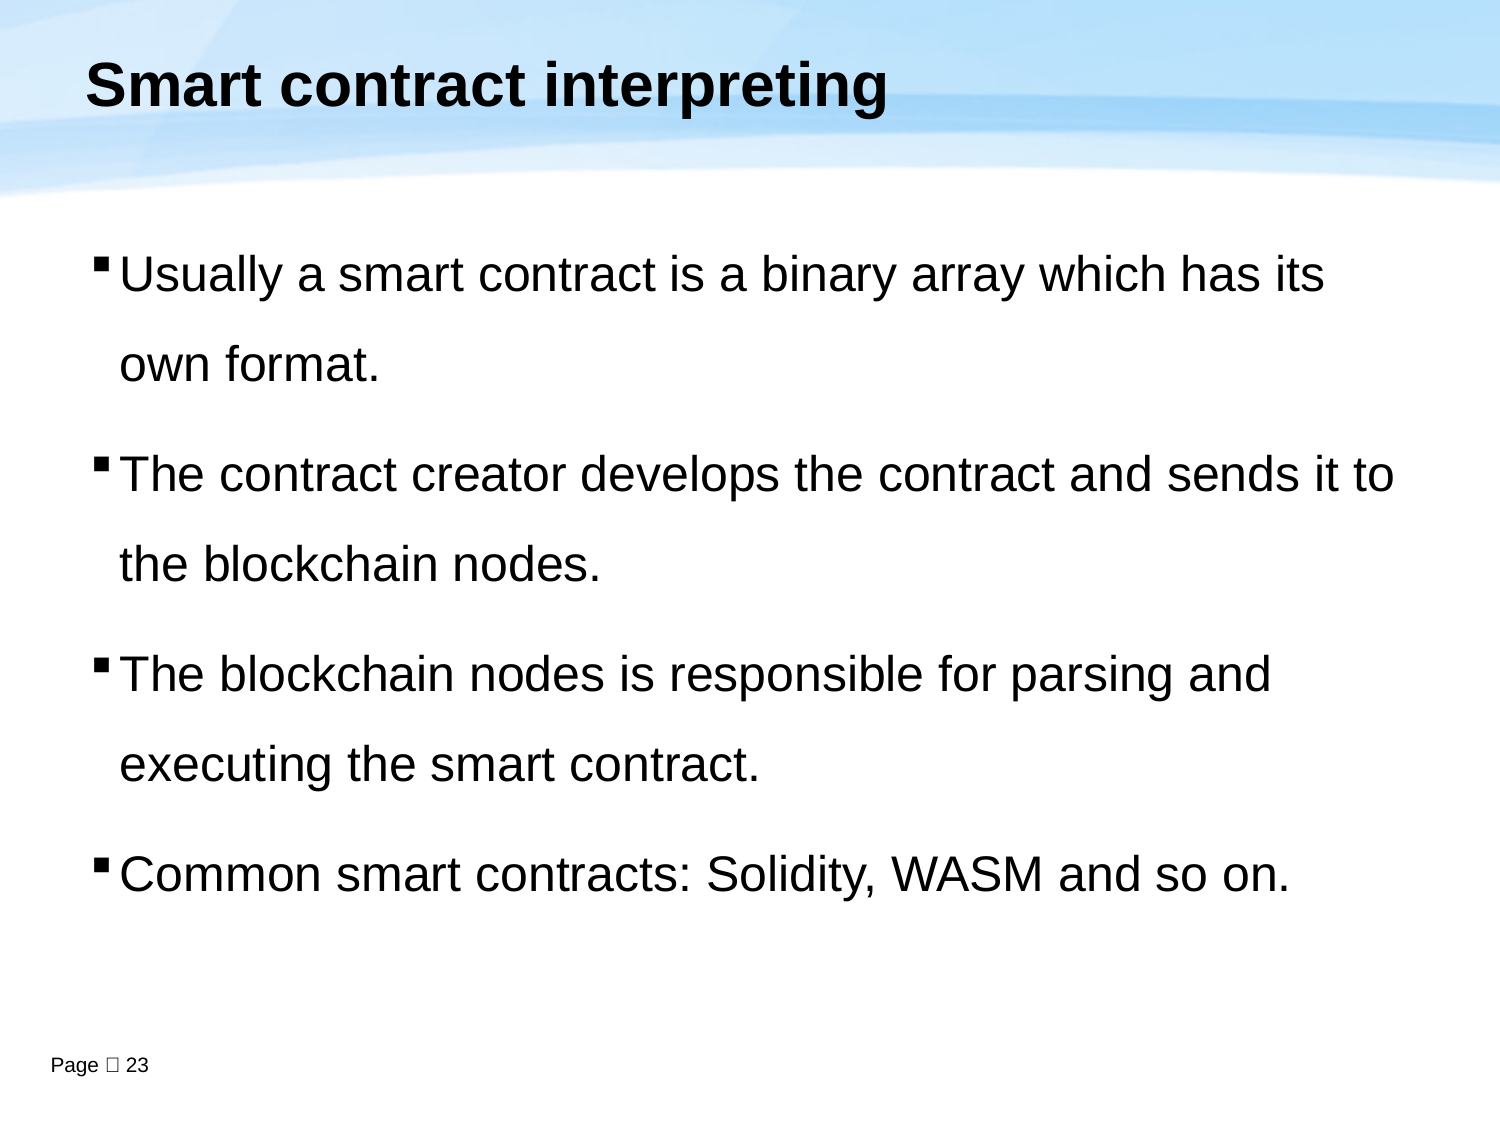

# Smart contract interpreting
Usually a smart contract is a binary array which has its own format.
The contract creator develops the contract and sends it to the blockchain nodes.
The blockchain nodes is responsible for parsing and executing the smart contract.
Common smart contracts: Solidity, WASM and so on.